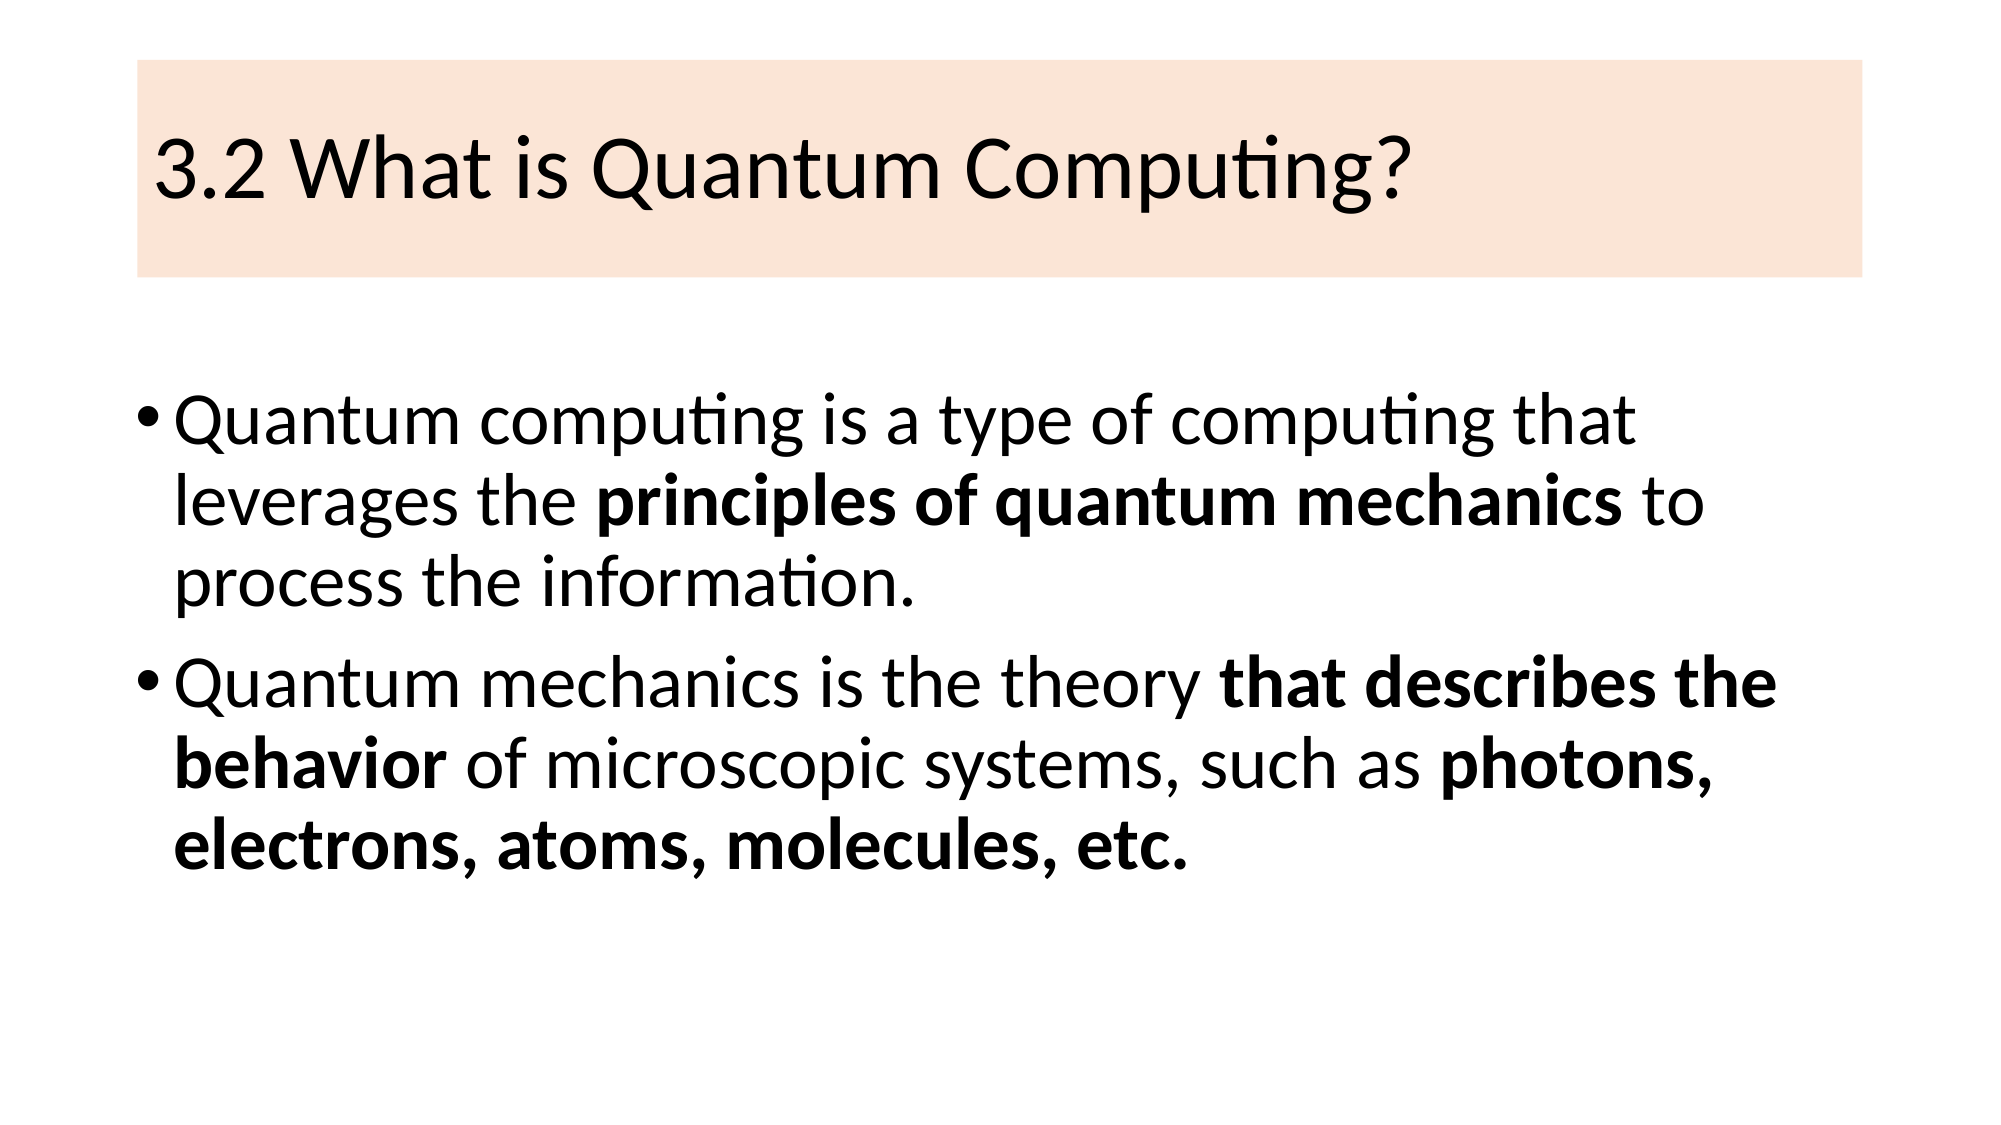

# 3.2 What is Quantum Computing?
Quantum computing is a type of computing that leverages the principles of quantum mechanics to process the information.
Quantum mechanics is the theory that describes the behavior of microscopic systems, such as photons, electrons, atoms, molecules, etc.